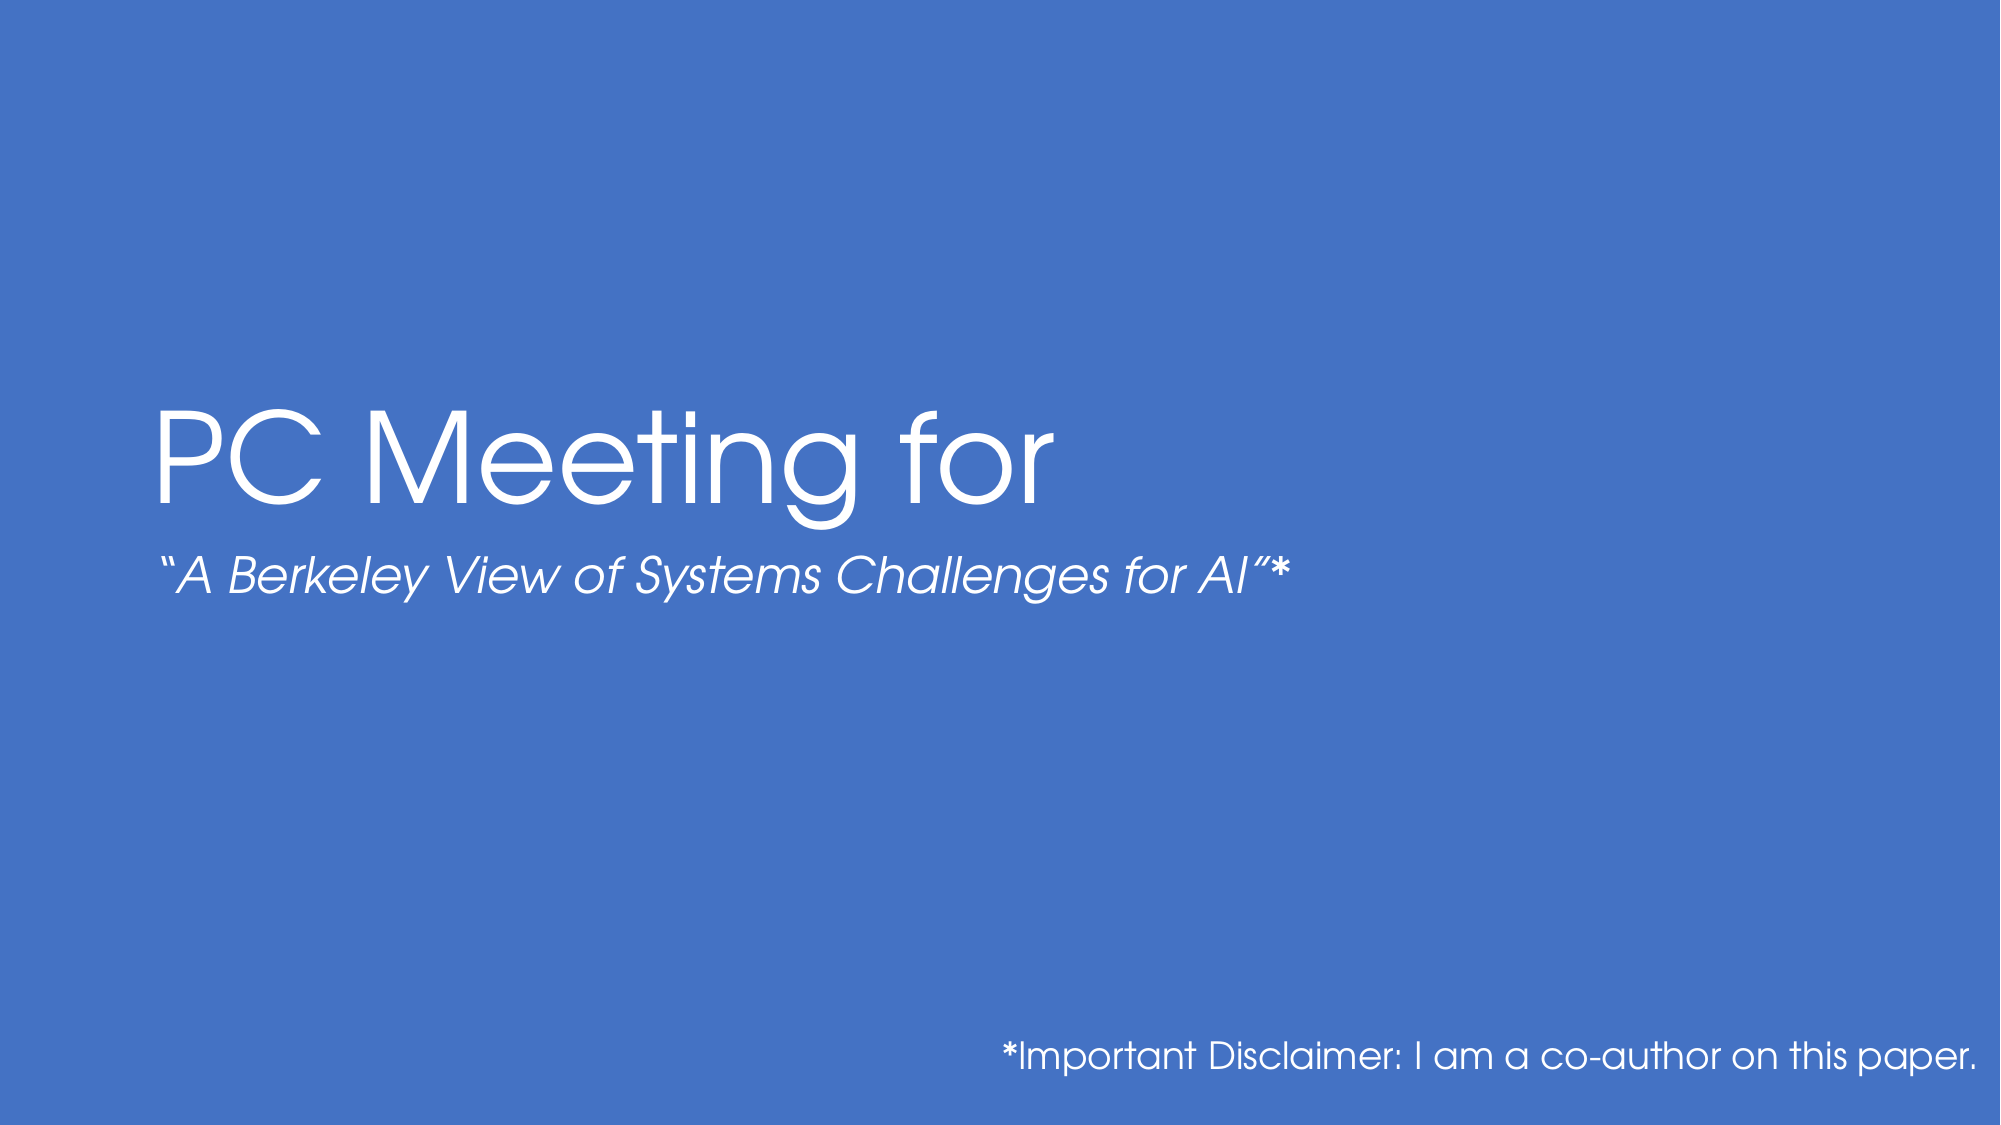

# PC Meeting for
“A Berkeley View of Systems Challenges for AI”*
*Important Disclaimer: I am a co-author on this paper.